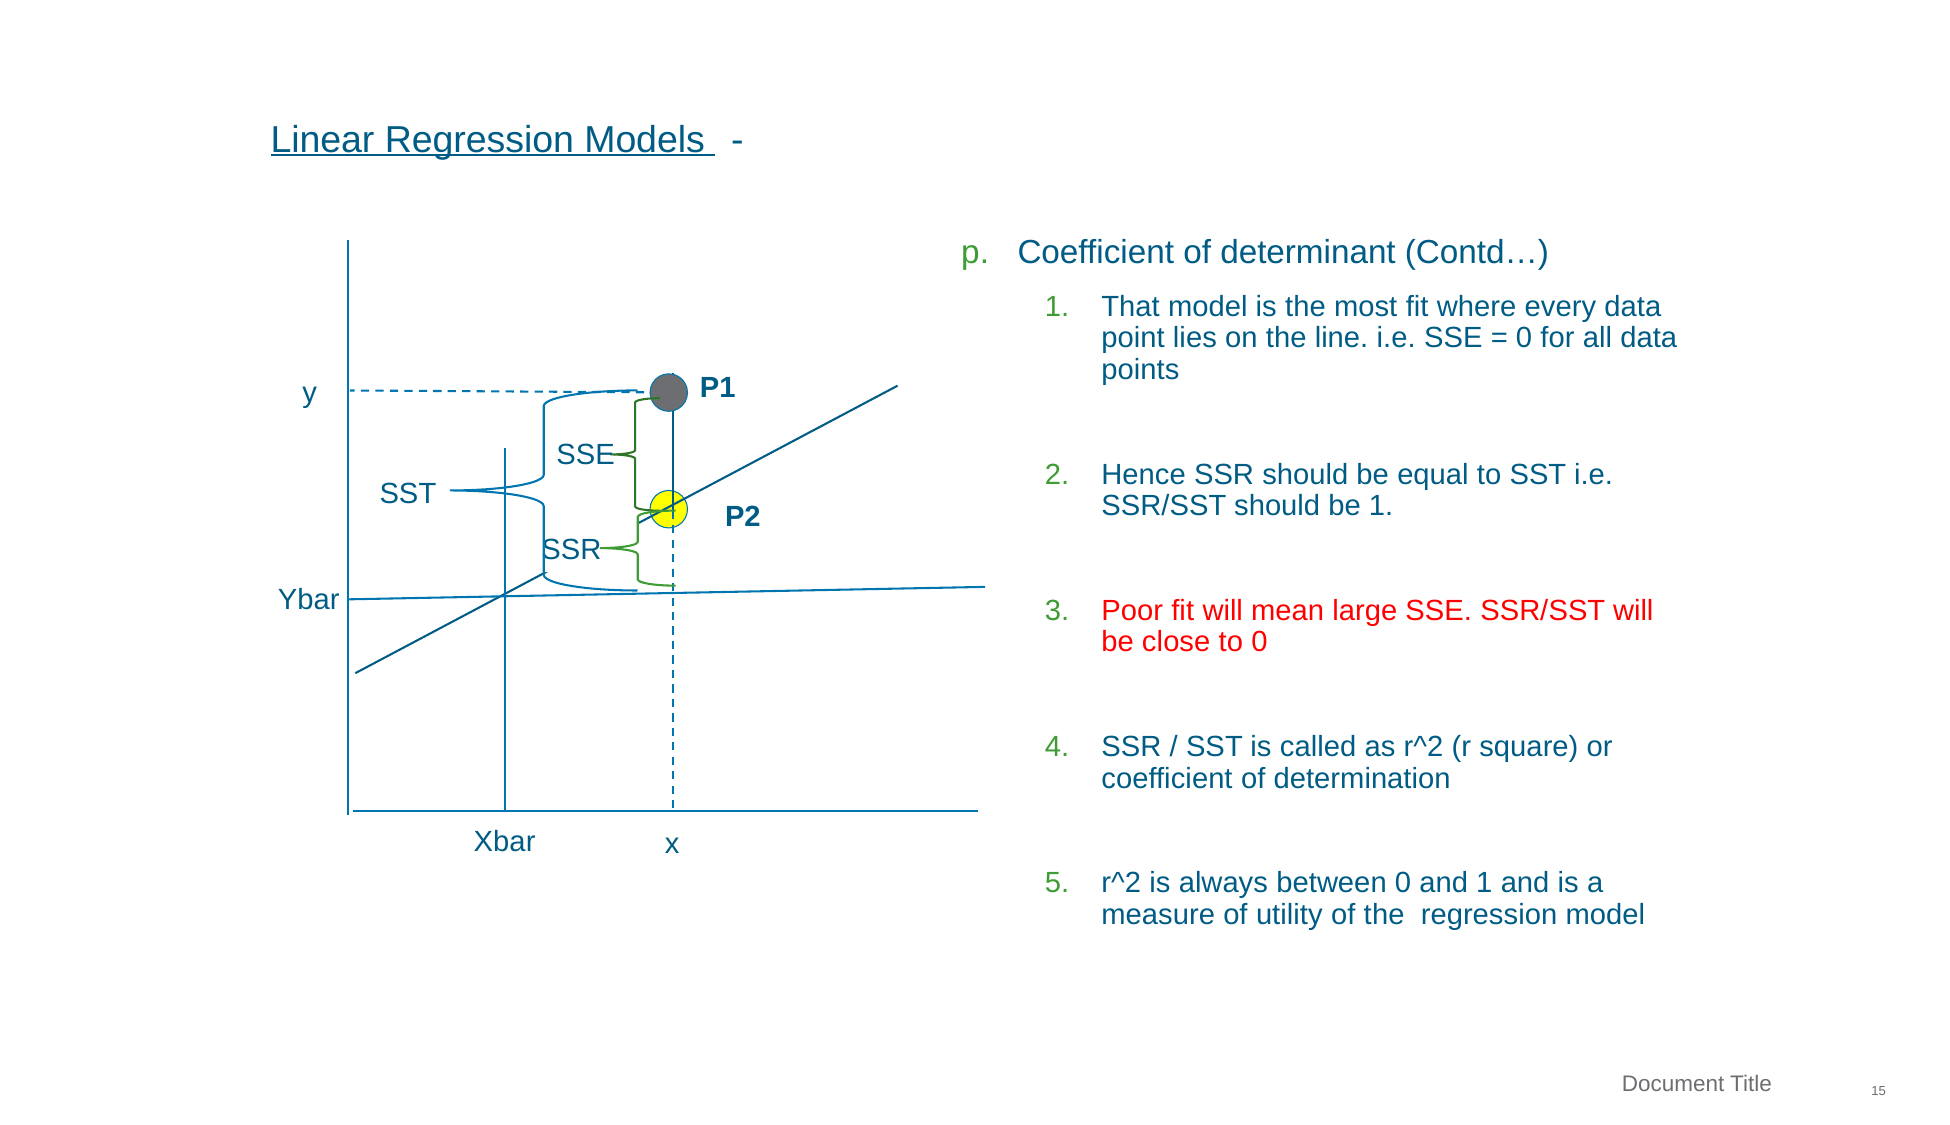

Linear Regression Models 	 -
Coefficient of determinant (Contd…)
That model is the most fit where every data point lies on the line. i.e. SSE = 0 for all data points

Hence SSR should be equal to SST i.e. SSR/SST should be 1.

Poor fit will mean large SSE. SSR/SST will be close to 0

SSR / SST is called as r^2 (r square) or coefficient of determination

r^2 is always between 0 and 1 and is a measure of utility of the  regression model
P1
y

SSE
SST
P2

SSR
Ybar
Xbar
x